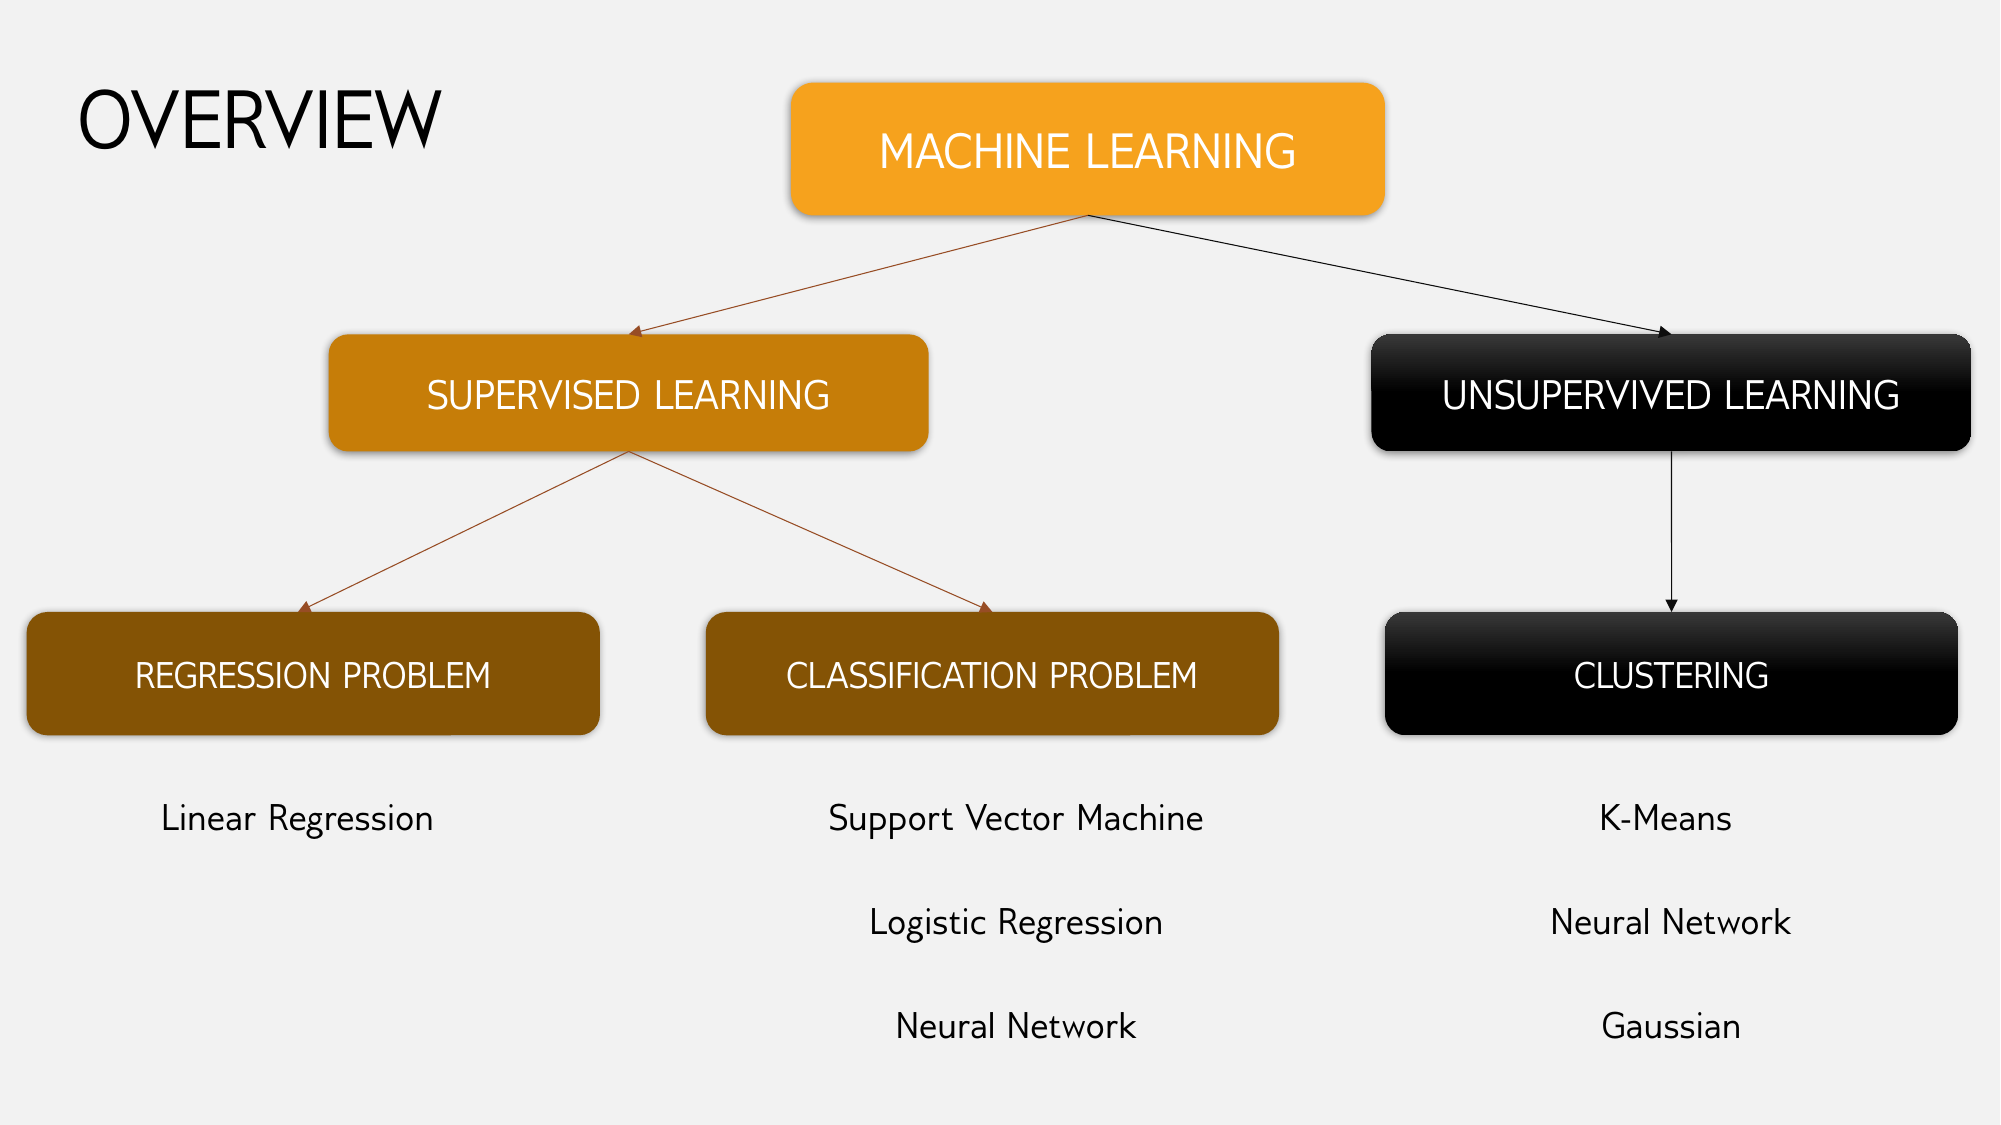

OVERVIEW
MACHINE LEARNING
SUPERVISED LEARNING
UNSUPERVIVED LEARNING
CLUSTERING
CLASSIFICATION PROBLEM
REGRESSION PROBLEM
K-Means
Linear Regression
Support Vector Machine
Logistic Regression
Neural Network
Neural Network
Gaussian